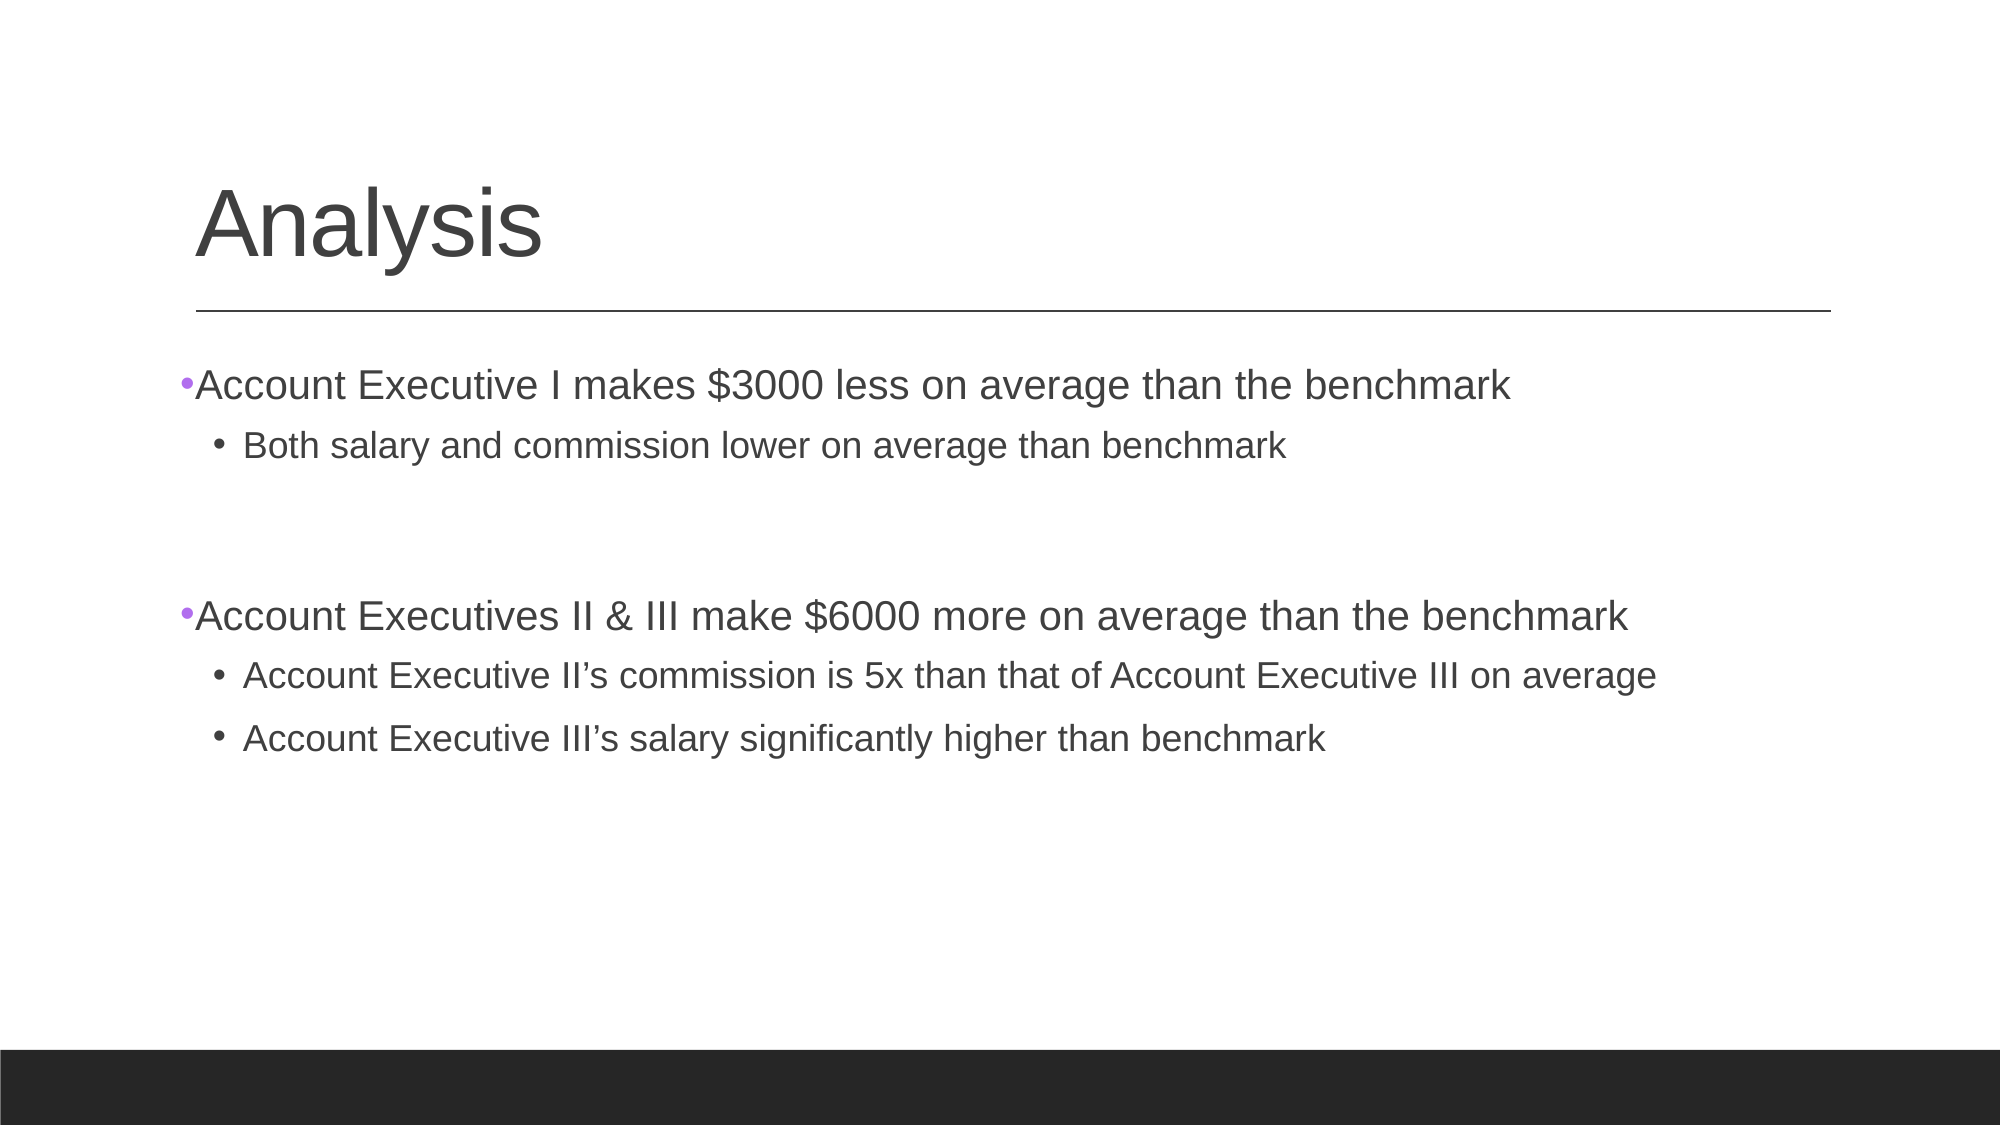

# Analysis
Account Executive I makes $3000 less on average than the benchmark
Both salary and commission lower on average than benchmark

Account Executives II & III make $6000 more on average than the benchmark
Account Executive II’s commission is 5x than that of Account Executive III on average
Account Executive III’s salary significantly higher than benchmark